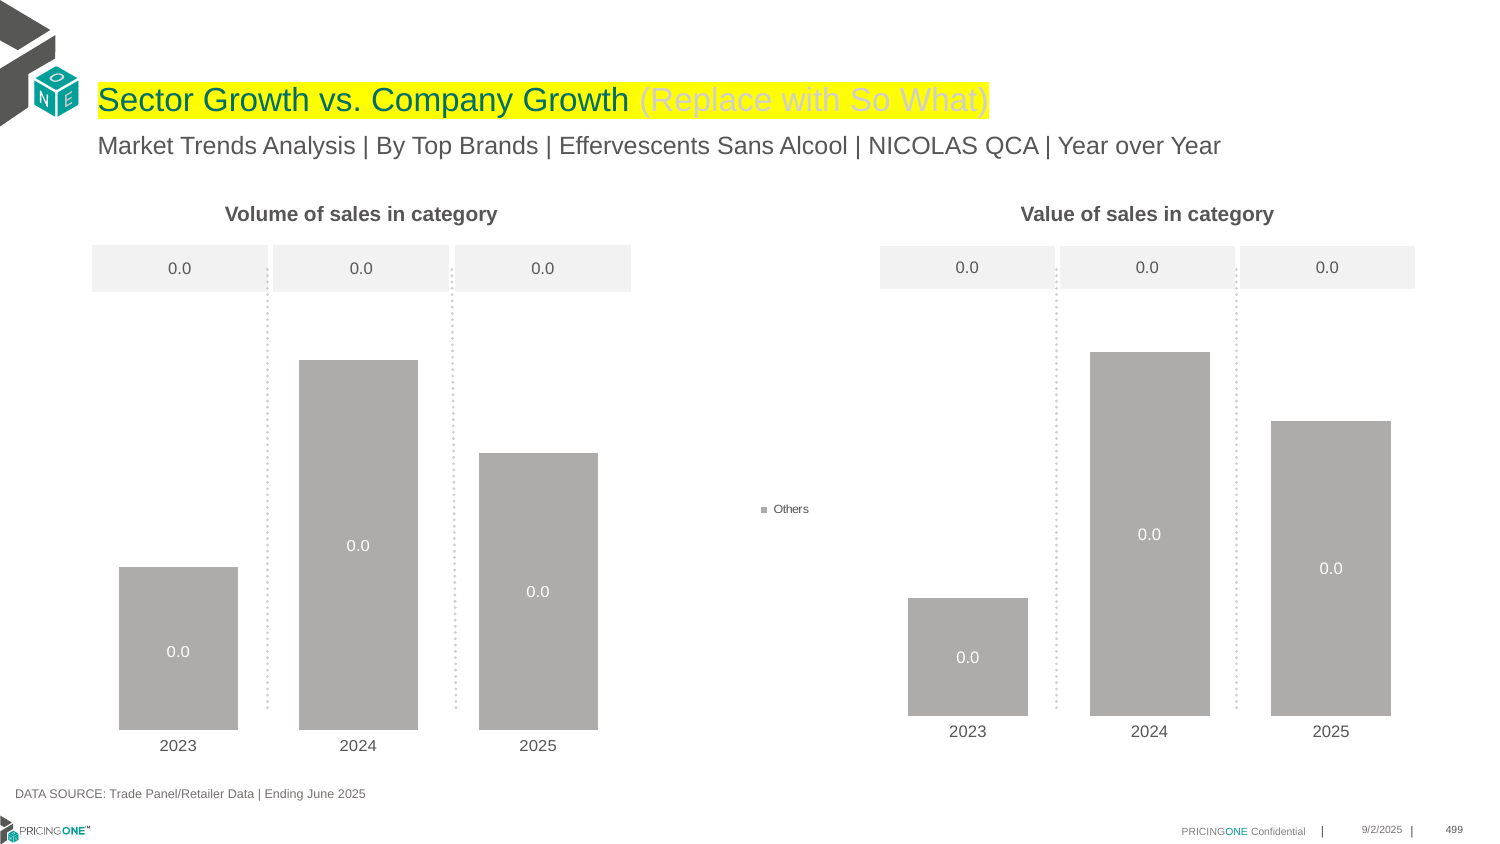

# Sector Growth vs. Company Growth (Replace with So What)
Market Trends Analysis | By Top Brands | Effervescents Sans Alcool | NICOLAS QCA | Year over Year
| Value of sales in category |  |  |
| --- | --- | --- |
| 0.0 | 0.0 | 0.0 |
| Volume of sales in category |  |  |
| --- | --- | --- |
| 0.0 | 0.0 | 0.0 |

### Chart

| Category | Others |
|---|---|
| 2023 | 0.012707 |
| 2024 | 0.039154 |
| 2025 | 0.031718 |

### Chart

| Category | Others |
|---|---|
| 2023 | 0.000682 |
| 2024 | 0.00154 |
| 2025 | 0.001153 |
DATA SOURCE: Trade Panel/Retailer Data | Ending June 2025

9/2/2025
499